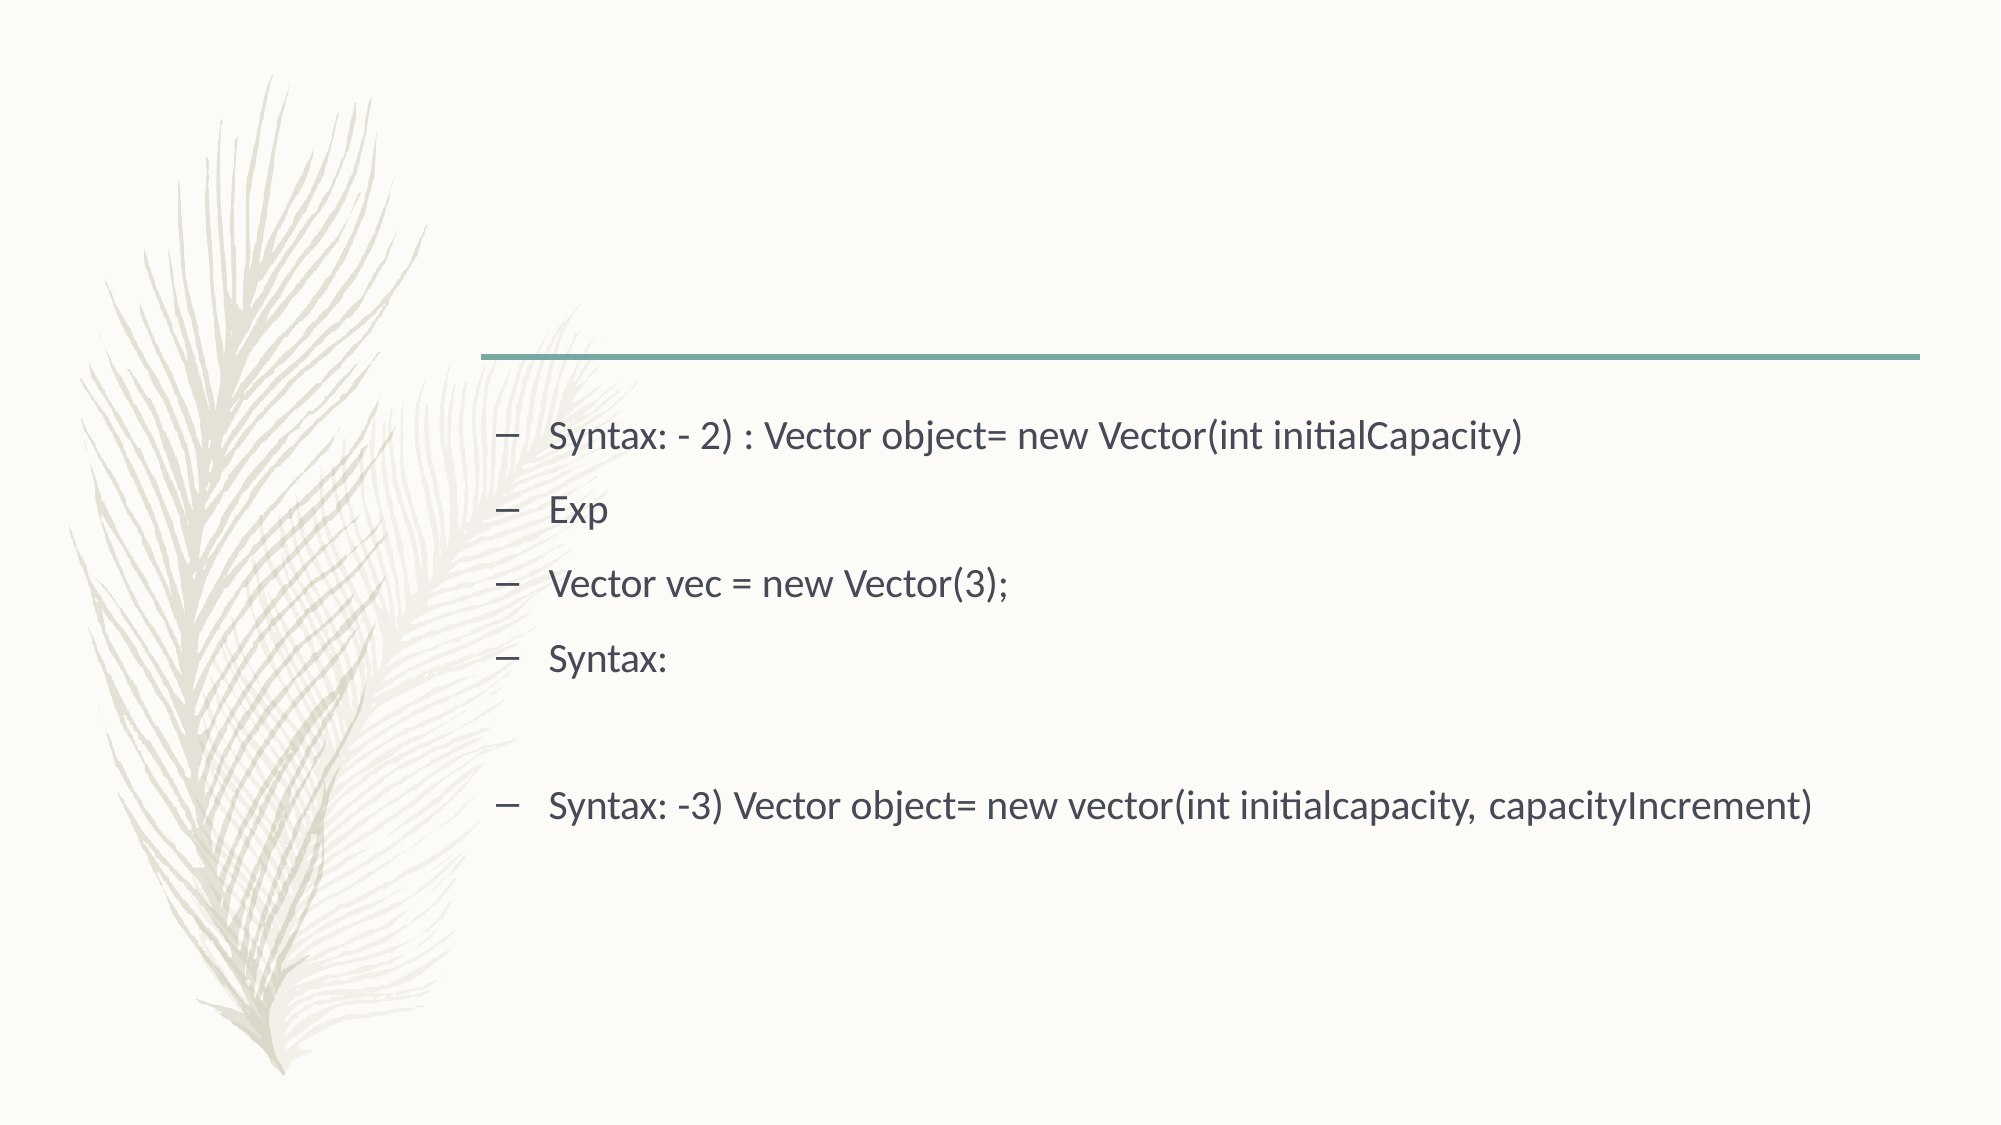

Syntax: - 2) : Vector object= new Vector(int initialCapacity)
Exp
Vector vec = new Vector(3);
Syntax:

Syntax: -3) Vector object= new vector(int initialcapacity, capacityIncrement)